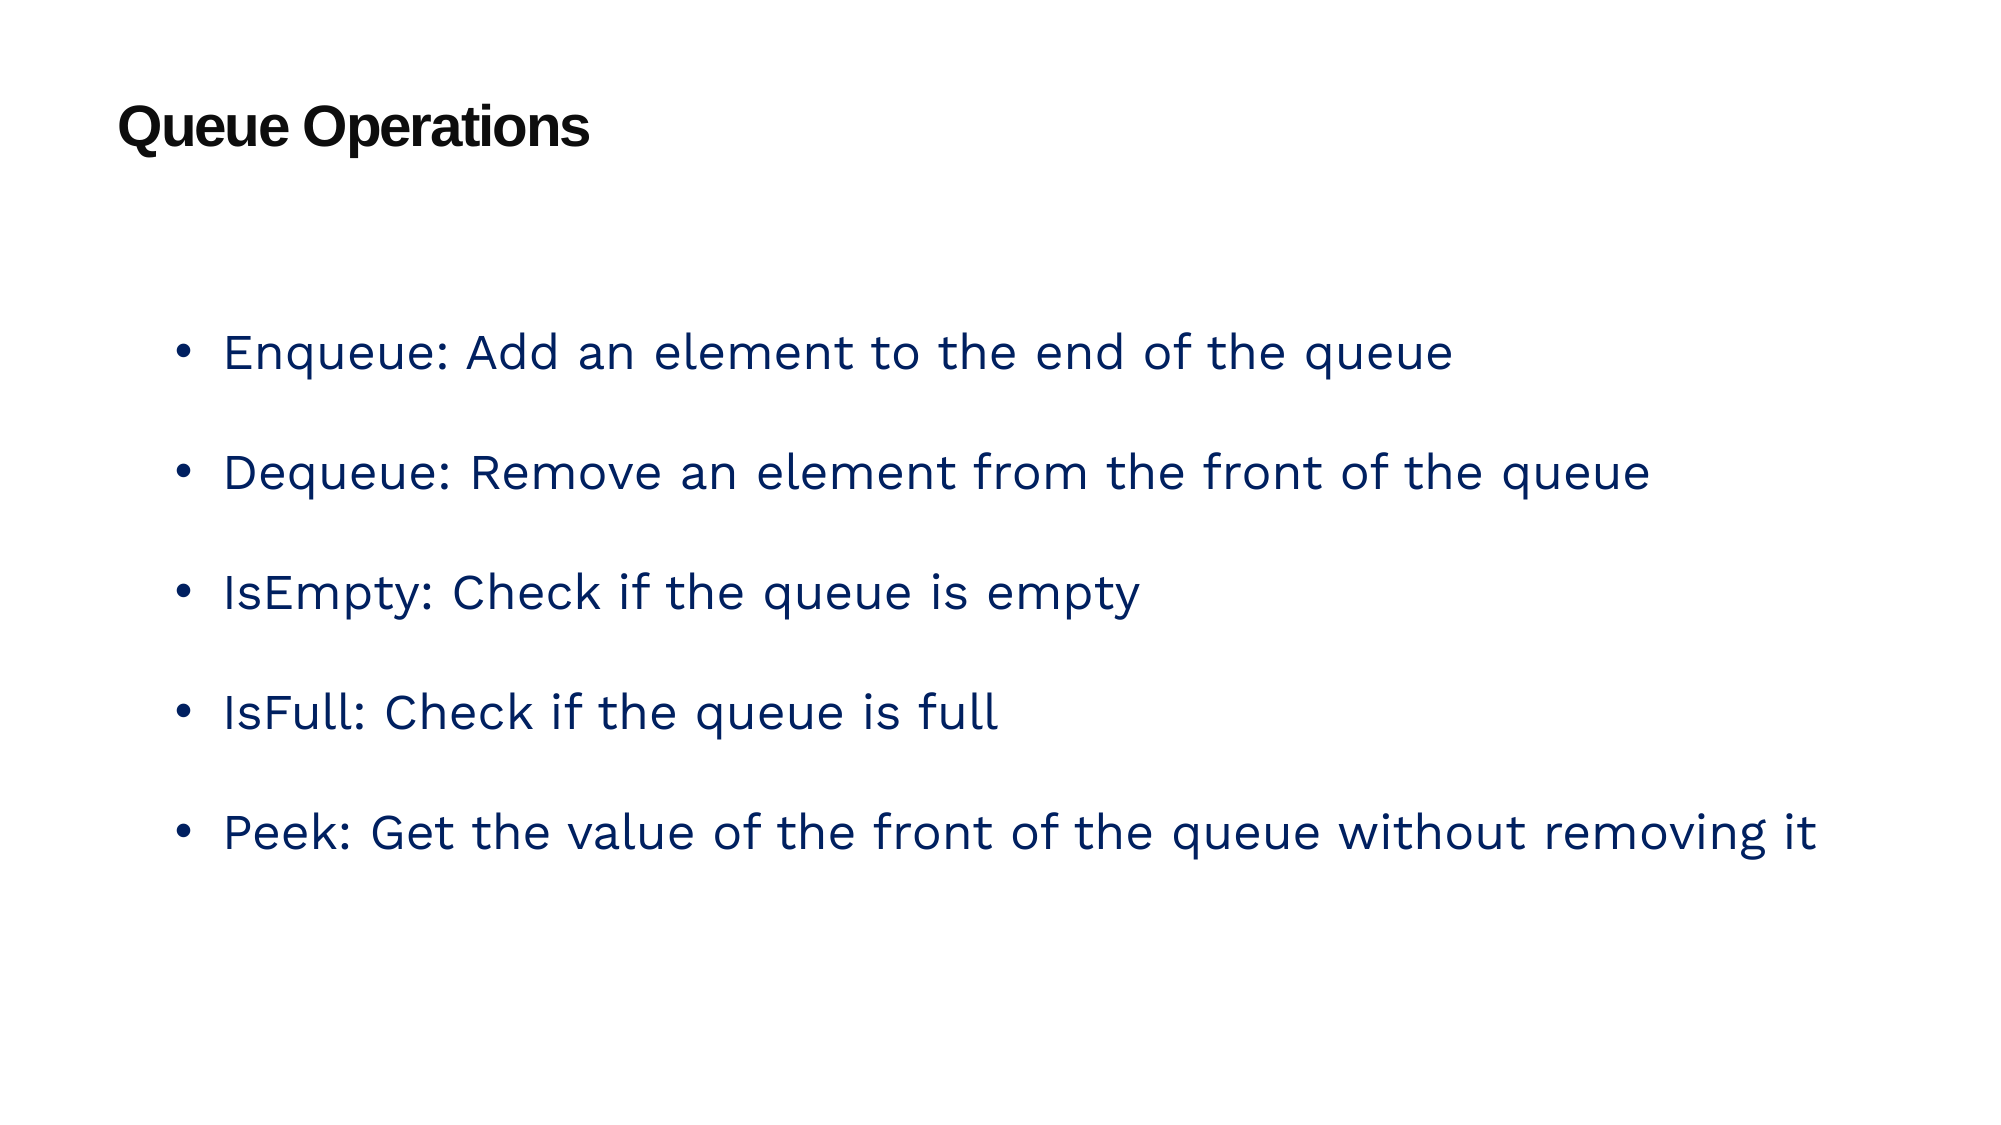

Queue Operations
Enqueue: Add an element to the end of the queue

Dequeue: Remove an element from the front of the queue

IsEmpty: Check if the queue is empty

IsFull: Check if the queue is full

Peek: Get the value of the front of the queue without removing it